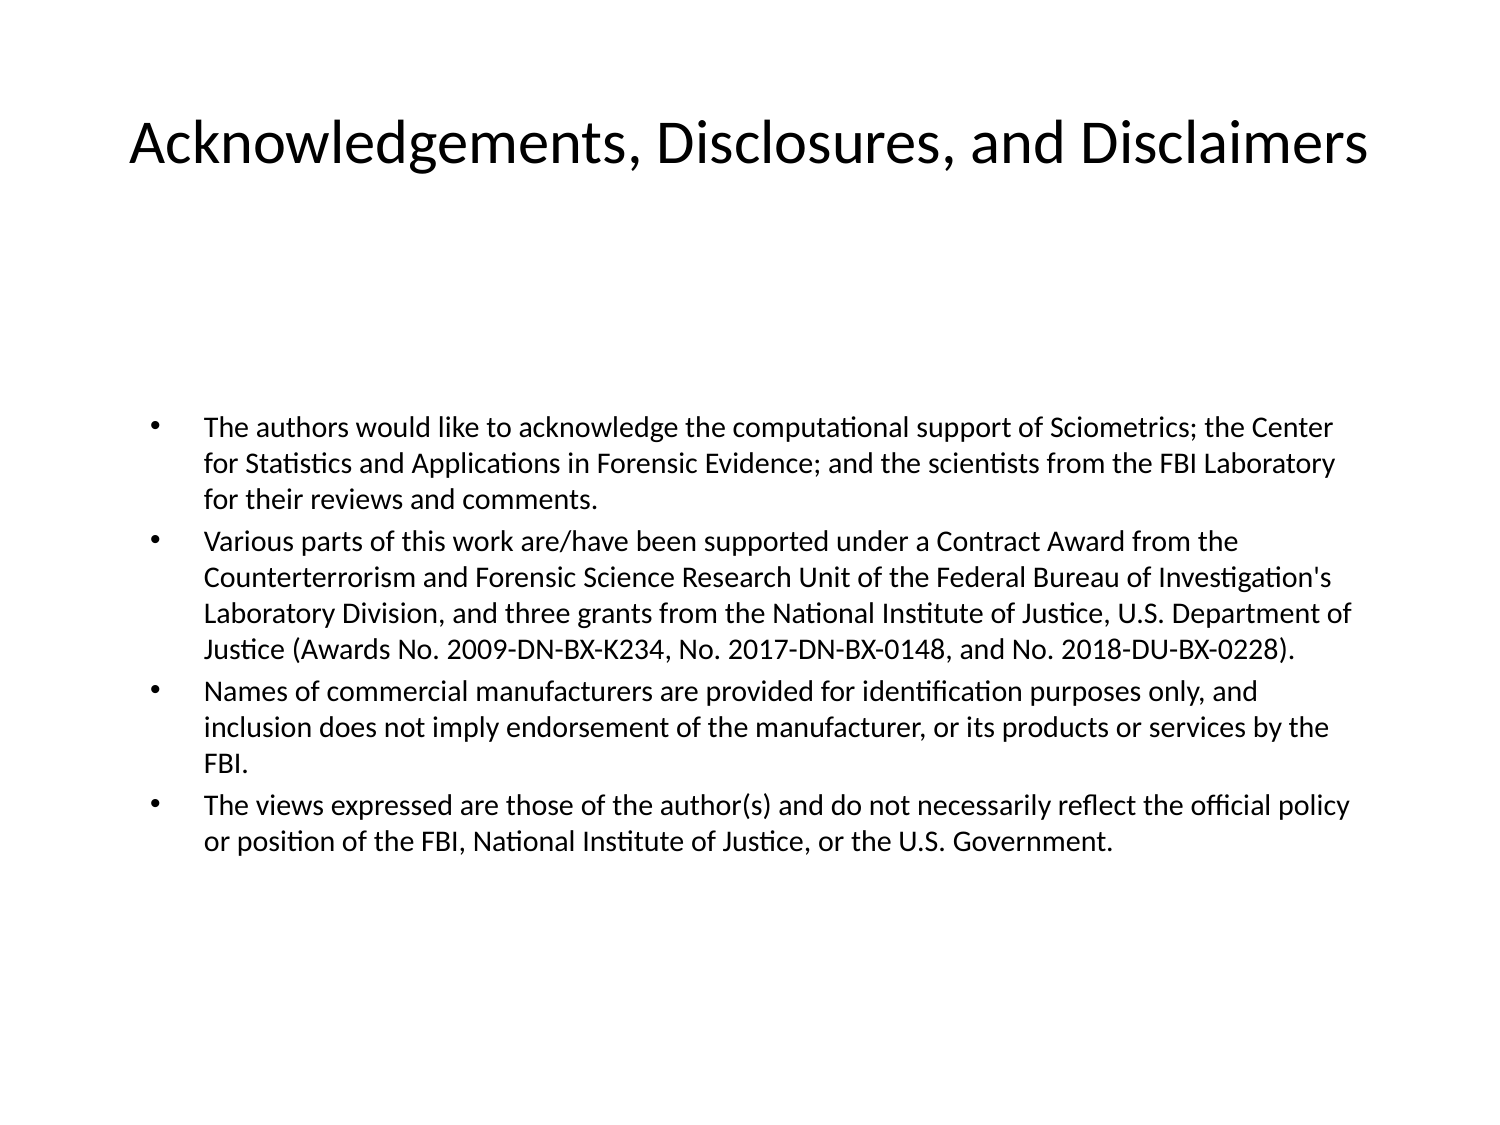

# Acknowledgements, Disclosures, and Disclaimers
The authors would like to acknowledge the computational support of Sciometrics; the Center for Statistics and Applications in Forensic Evidence; and the scientists from the FBI Laboratory for their reviews and comments.
Various parts of this work are/have been supported under a Contract Award from the Counterterrorism and Forensic Science Research Unit of the Federal Bureau of Investigation's Laboratory Division, and three grants from the National Institute of Justice, U.S. Department of Justice (Awards No. 2009-DN-BX-K234, No. 2017-DN-BX-0148, and No. 2018-DU-BX-0228).
Names of commercial manufacturers are provided for identification purposes only, and inclusion does not imply endorsement of the manufacturer, or its products or services by the FBI.
The views expressed are those of the author(s) and do not necessarily reflect the official policy or position of the FBI, National Institute of Justice, or the U.S. Government.